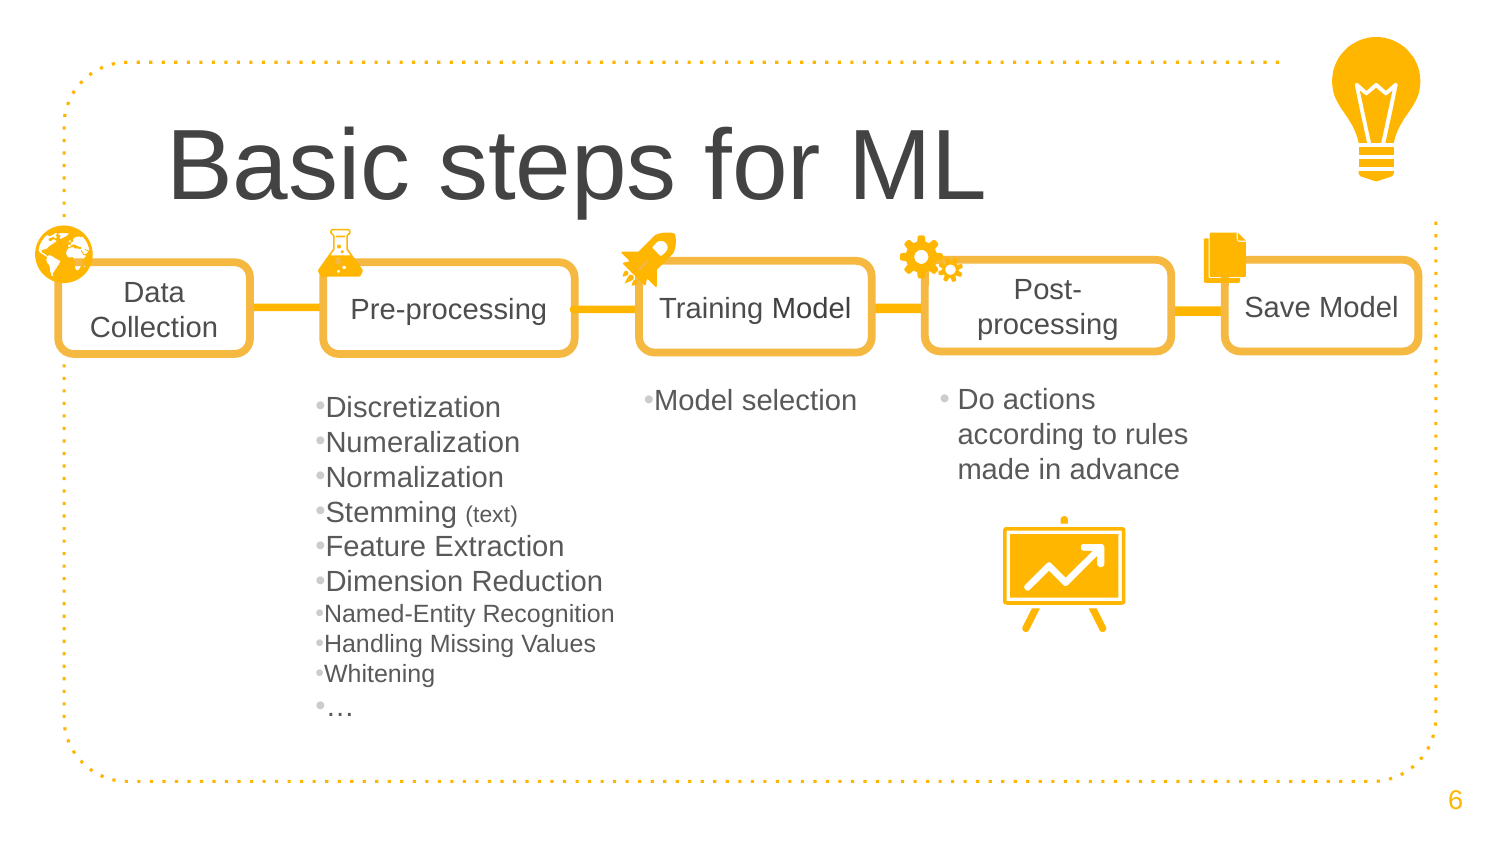

# Basic steps for ML

Training Model

Post-processing
Save Model
Data Collection
Pre-processing

Do actions according to rules made in advance
Model selection
Discretization
Numeralization
Normalization
Stemming (text)
Feature Extraction
Dimension Reduction
Named-Entity Recognition
Handling Missing Values
Whitening
…

6